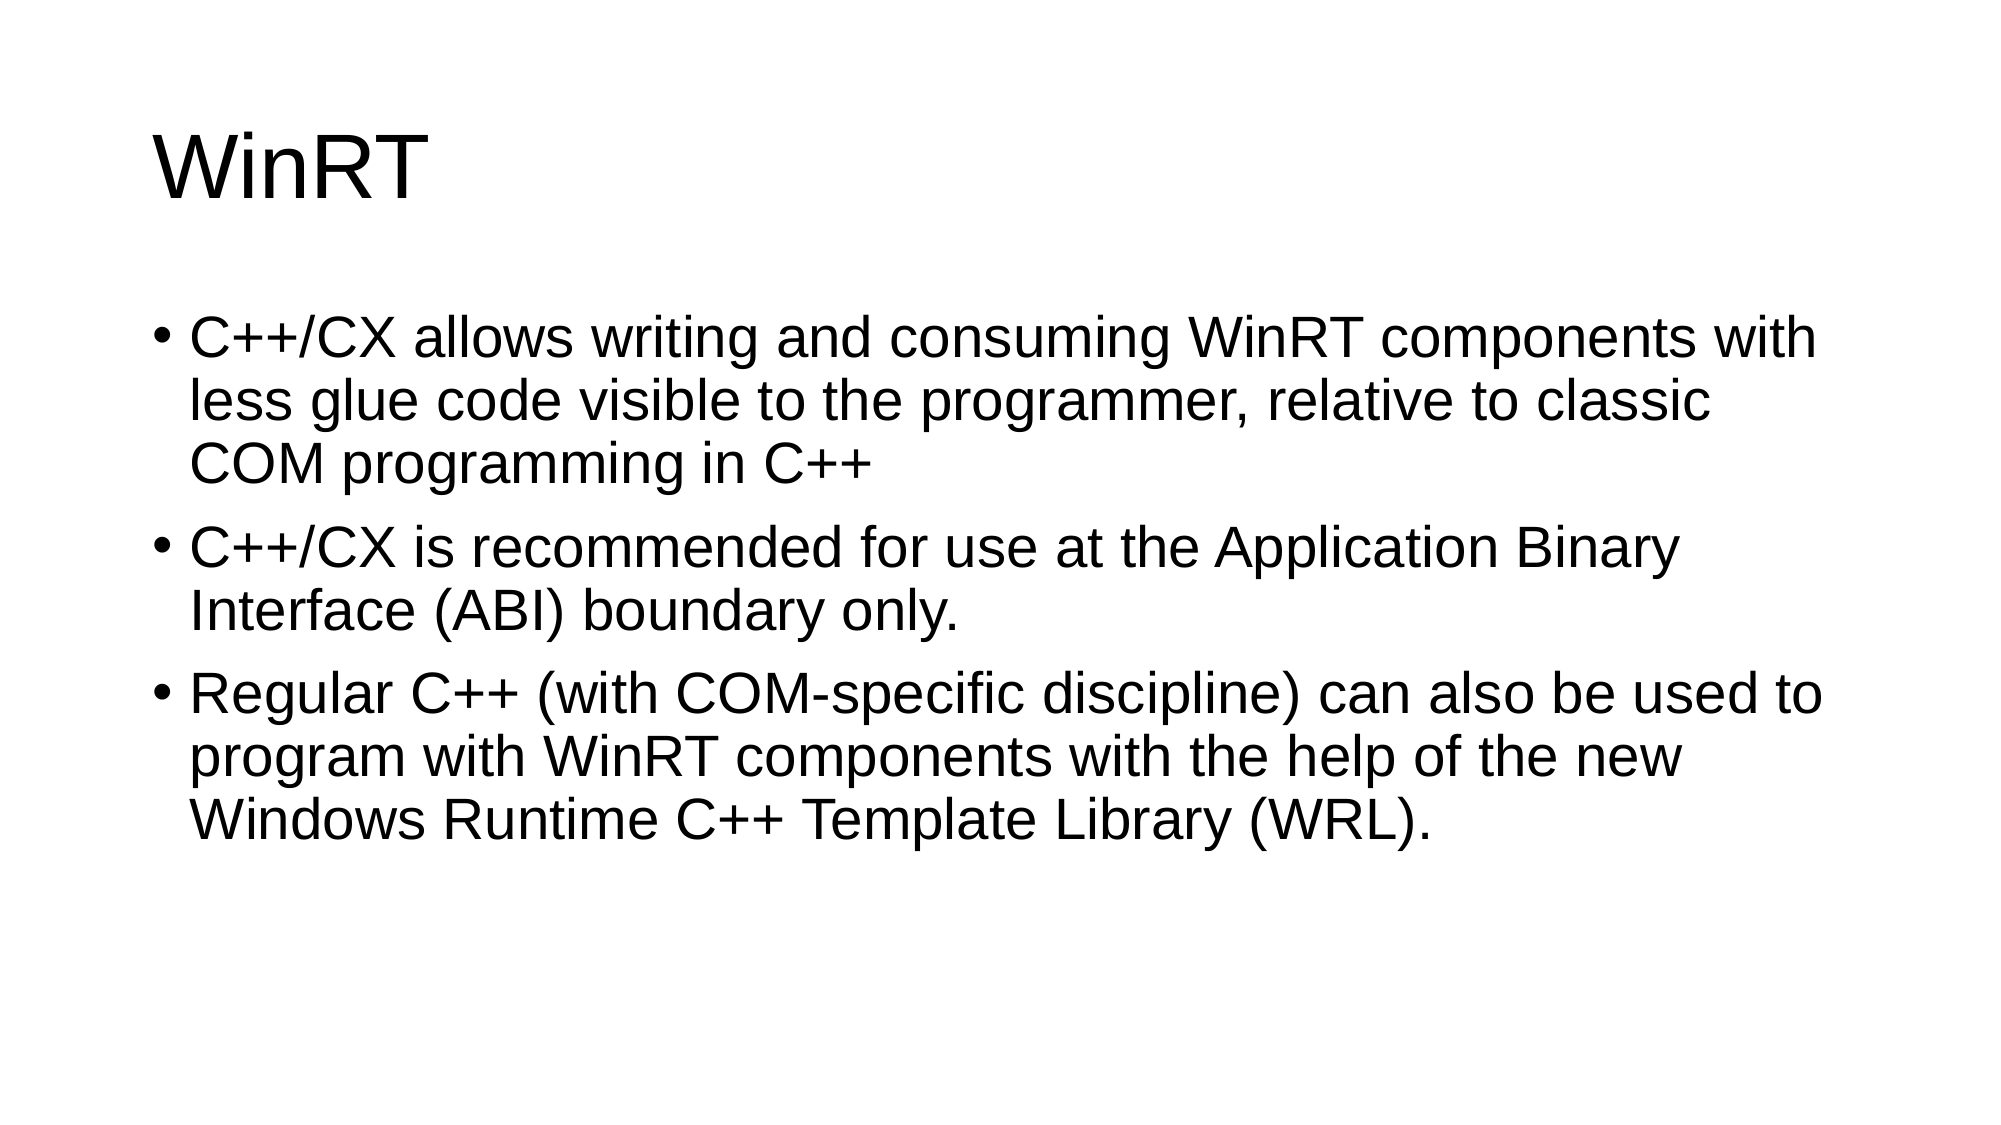

# WinRT
C++/CX allows writing and consuming WinRT components with less glue code visible to the programmer, relative to classic COM programming in C++
C++/CX is recommended for use at the Application Binary Interface (ABI) boundary only.
Regular C++ (with COM-specific discipline) can also be used to program with WinRT components with the help of the new Windows Runtime C++ Template Library (WRL).